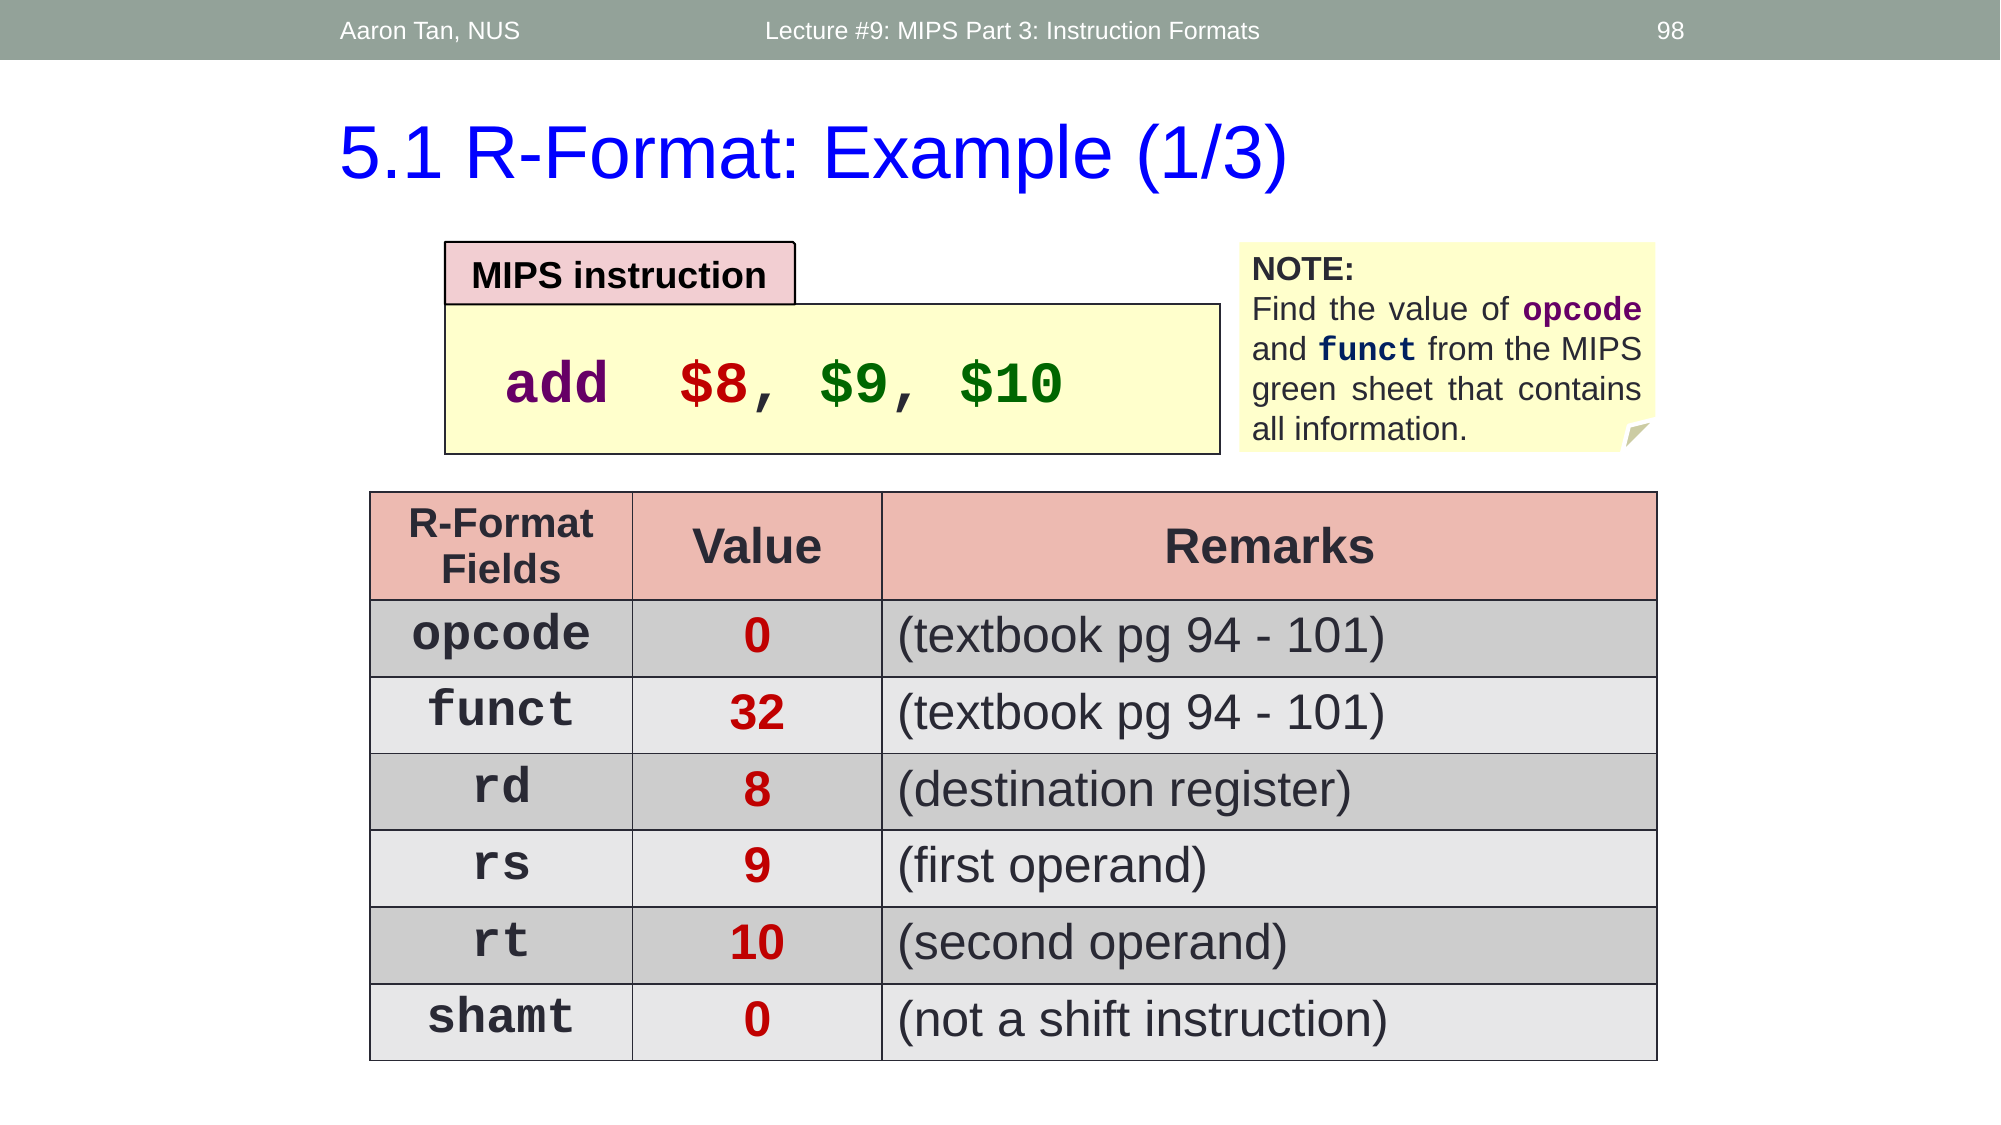

Aaron Tan, NUS
Lecture #9: MIPS Part 3: Instruction Formats
98
5.1 R-Format: Example (1/3)
NOTE:
Find the value of opcode and funct from the MIPS green sheet that contains all information.
MIPS instruction
  add  $8, $9, $10
| R-Format Fields | Value | Remarks |
| --- | --- | --- |
| opcode | 0 | (textbook pg 94 - 101) |
| funct | 32 | (textbook pg 94 - 101) |
| rd | 8 | (destination register) |
| rs | 9 | (first operand) |
| rt | 10 | (second operand) |
| shamt | 0 | (not a shift instruction) |